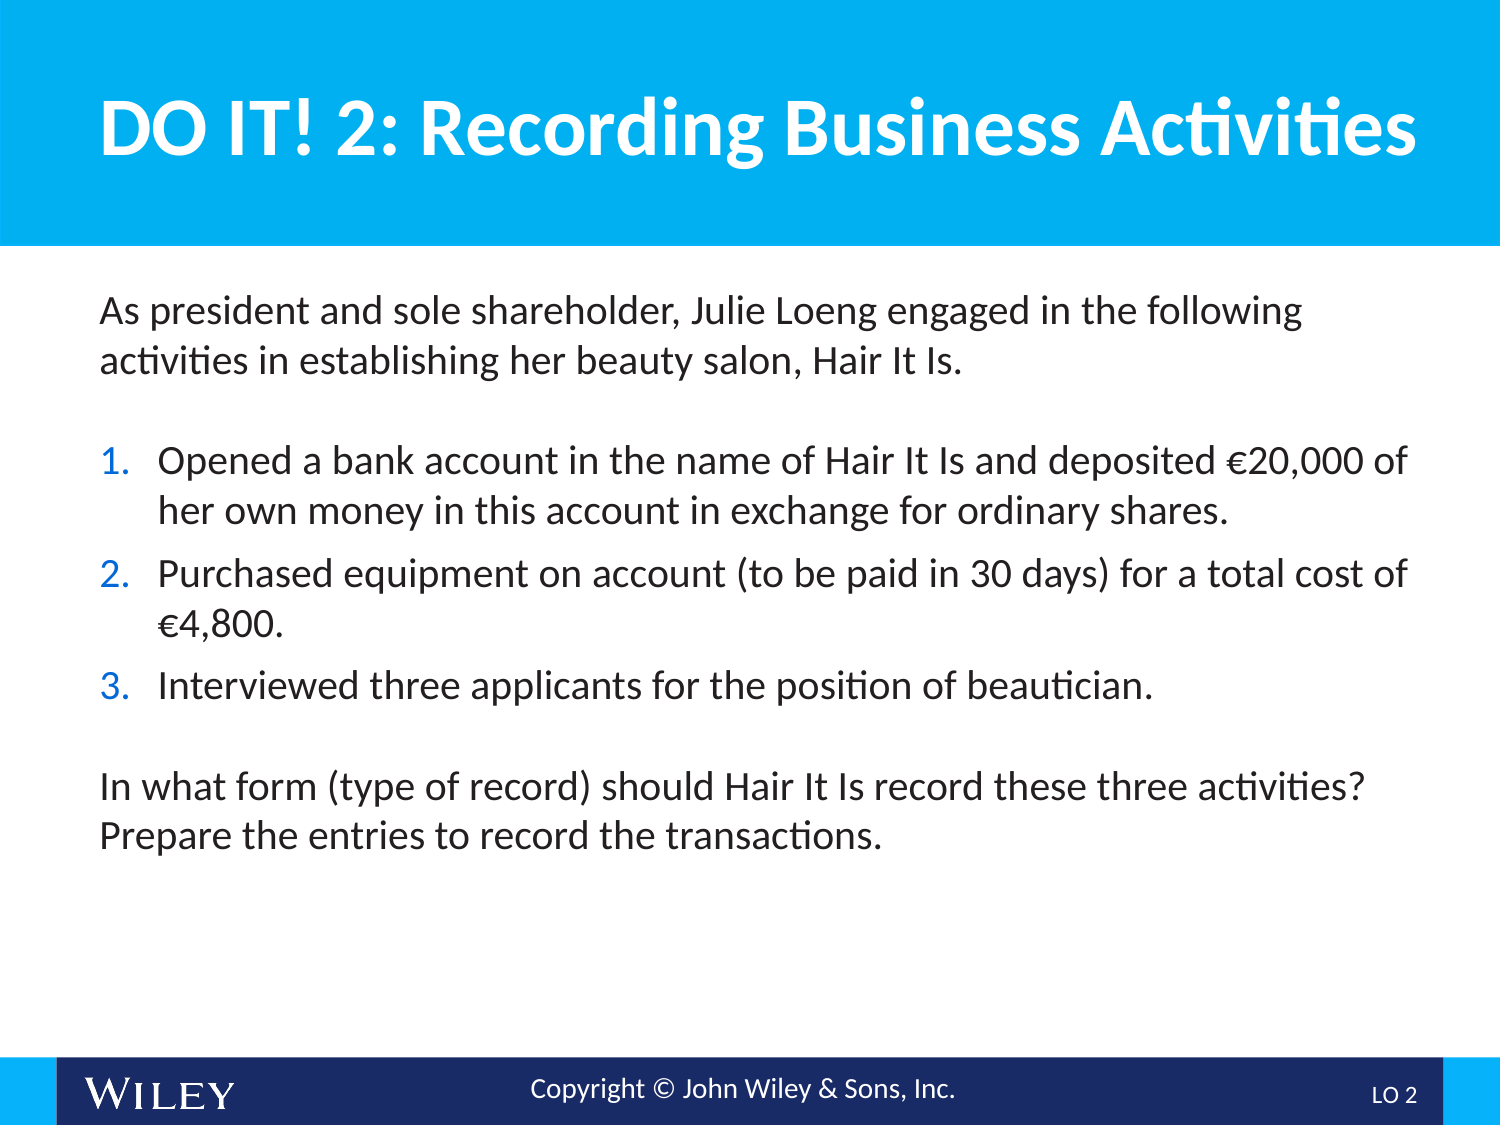

# DO IT! 2: Recording Business Activities
As president and sole shareholder, Julie Loeng engaged in the following activities in establishing her beauty salon, Hair It Is.
Opened a bank account in the name of Hair It Is and deposited €20,000 of her own money in this account in exchange for ordinary shares.
Purchased equipment on account (to be paid in 30 days) for a total cost of €4,800.
Interviewed three applicants for the position of beautician.
In what form (type of record) should Hair It Is record these three activities? Prepare the entries to record the transactions.
L O 2